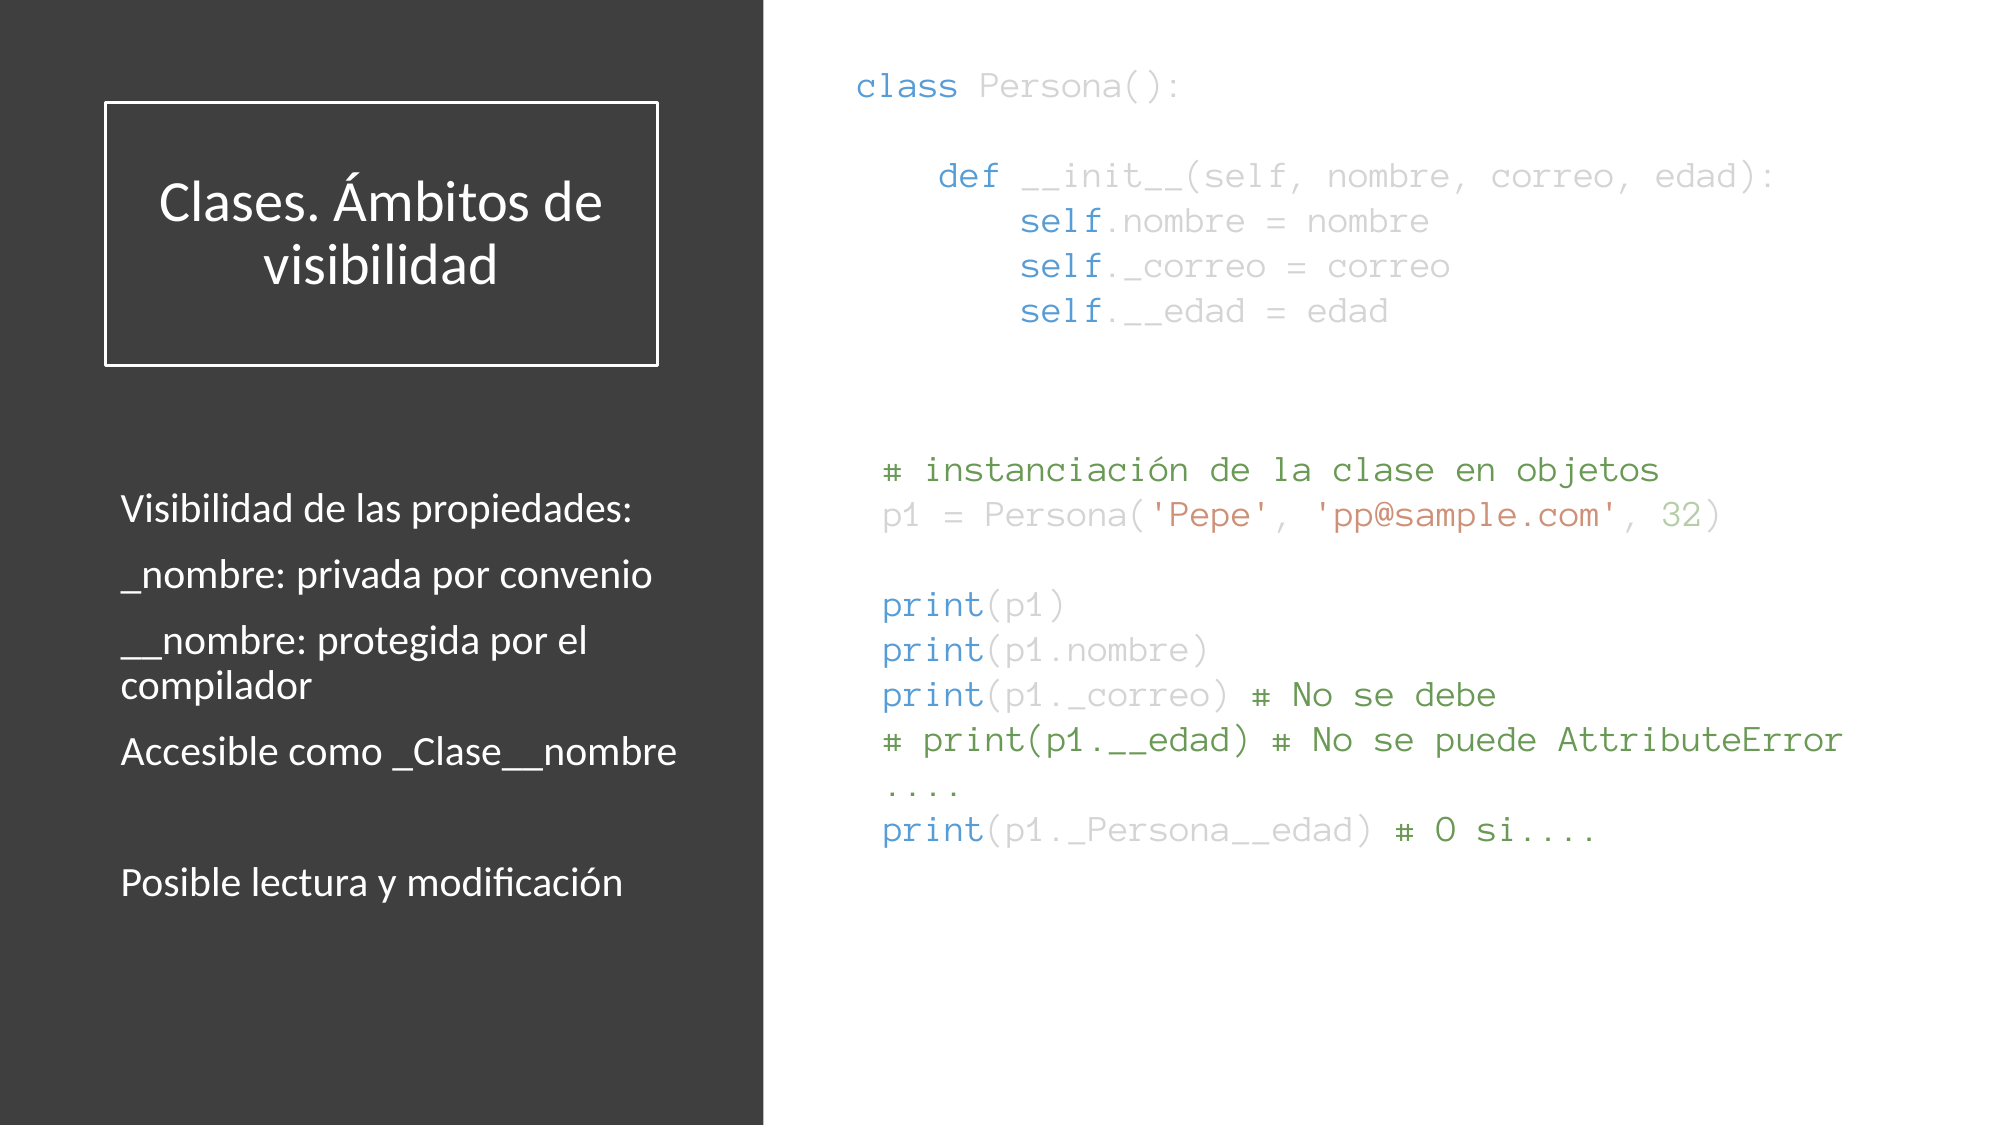

class Persona():
    def __init__(self, nombre, correo, edad):
        self.nombre = nombre
        self._correo = correo
        self.__edad = edad
# Clases. Ámbitos de visibilidad
# instanciación de la clase en objetos
p1 = Persona('Pepe', 'pp@sample.com', 32)

print(p1)
print(p1.nombre)
print(p1._correo) # No se debe
# print(p1.__edad) # No se puede AttributeError ....
print(p1._Persona__edad) # O si....
Visibilidad de las propiedades:
_nombre: privada por convenio
__nombre: protegida por el compilador
Accesible como _Clase__nombre

Posible lectura y modificación